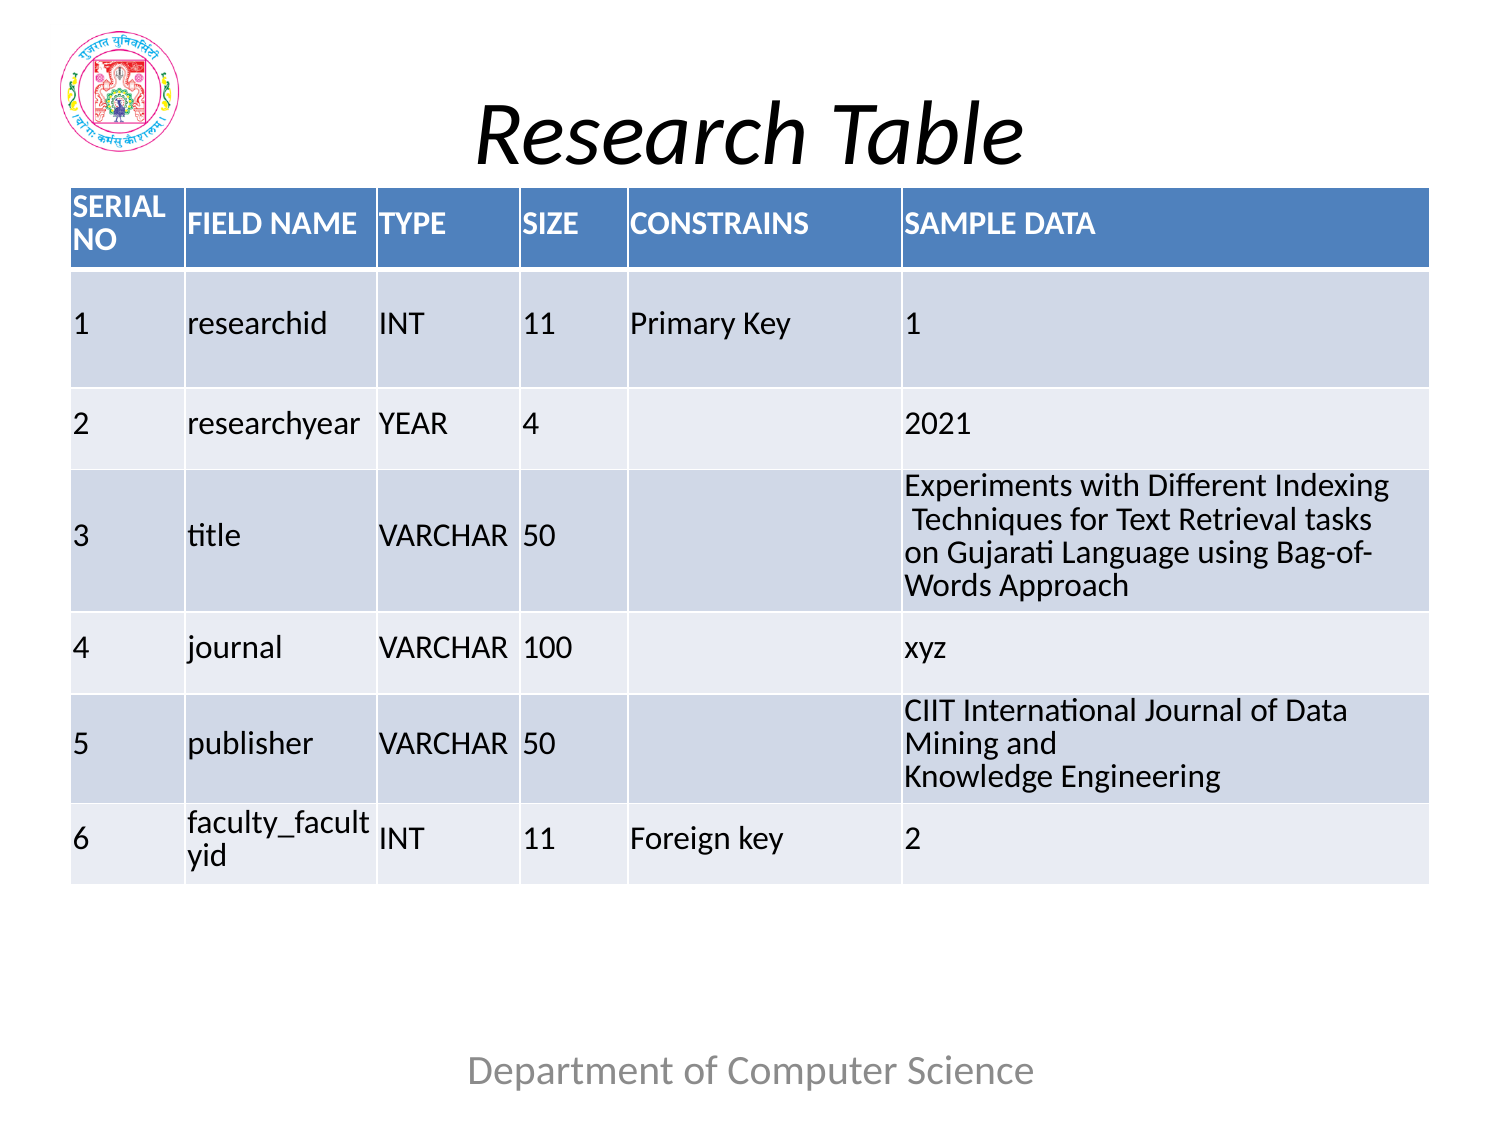

# Research Table
| SERIAL NO | FIELD NAME | TYPE | SIZE | CONSTRAINS | SAMPLE DATA |
| --- | --- | --- | --- | --- | --- |
| 1 | researchid | INT | 11 | Primary Key | 1 |
| 2 | researchyear | YEAR | 4 |  | 2021 |
| 3 | title | VARCHAR | 50 |  | Experiments with Different Indexing Techniques for Text Retrieval tasks on Gujarati Language using Bag-of-Words Approach |
| 4 | journal | VARCHAR | 100 |  | xyz |
| 5 | publisher | VARCHAR | 50 |  | CIIT International Journal of Data Mining and Knowledge Engineering |
| 6 | faculty\_facultyid | INT | 11 | Foreign key | 2 |
Department of Computer Science
22